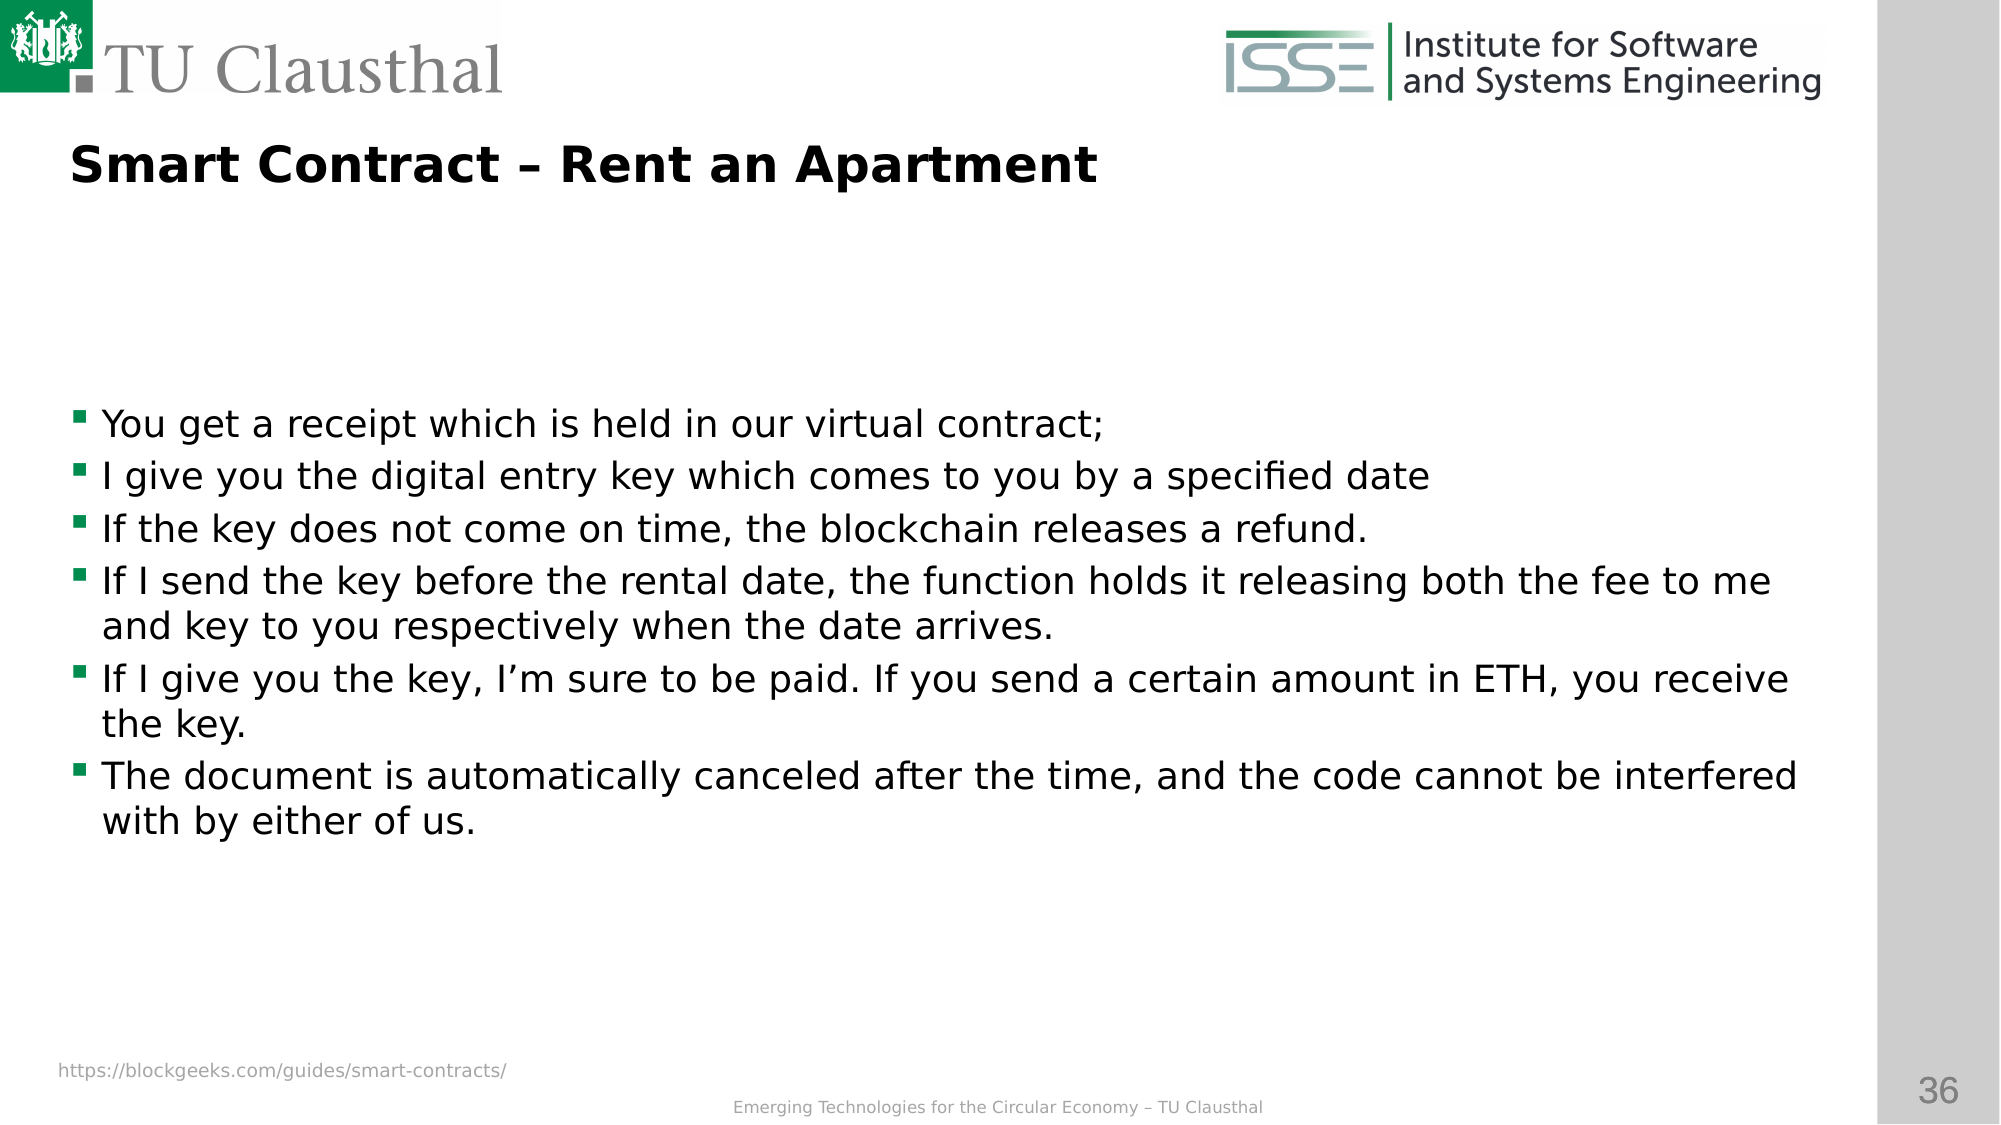

Smart Contract – Rent an Apartment
You get a receipt which is held in our virtual contract;
I give you the digital entry key which comes to you by a specified date
If the key does not come on time, the blockchain releases a refund.
If I send the key before the rental date, the function holds it releasing both the fee to me and key to you respectively when the date arrives.
If I give you the key, I’m sure to be paid. If you send a certain amount in ETH, you receive the key.
The document is automatically canceled after the time, and the code cannot be interfered with by either of us.
https://blockgeeks.com/guides/smart-contracts/